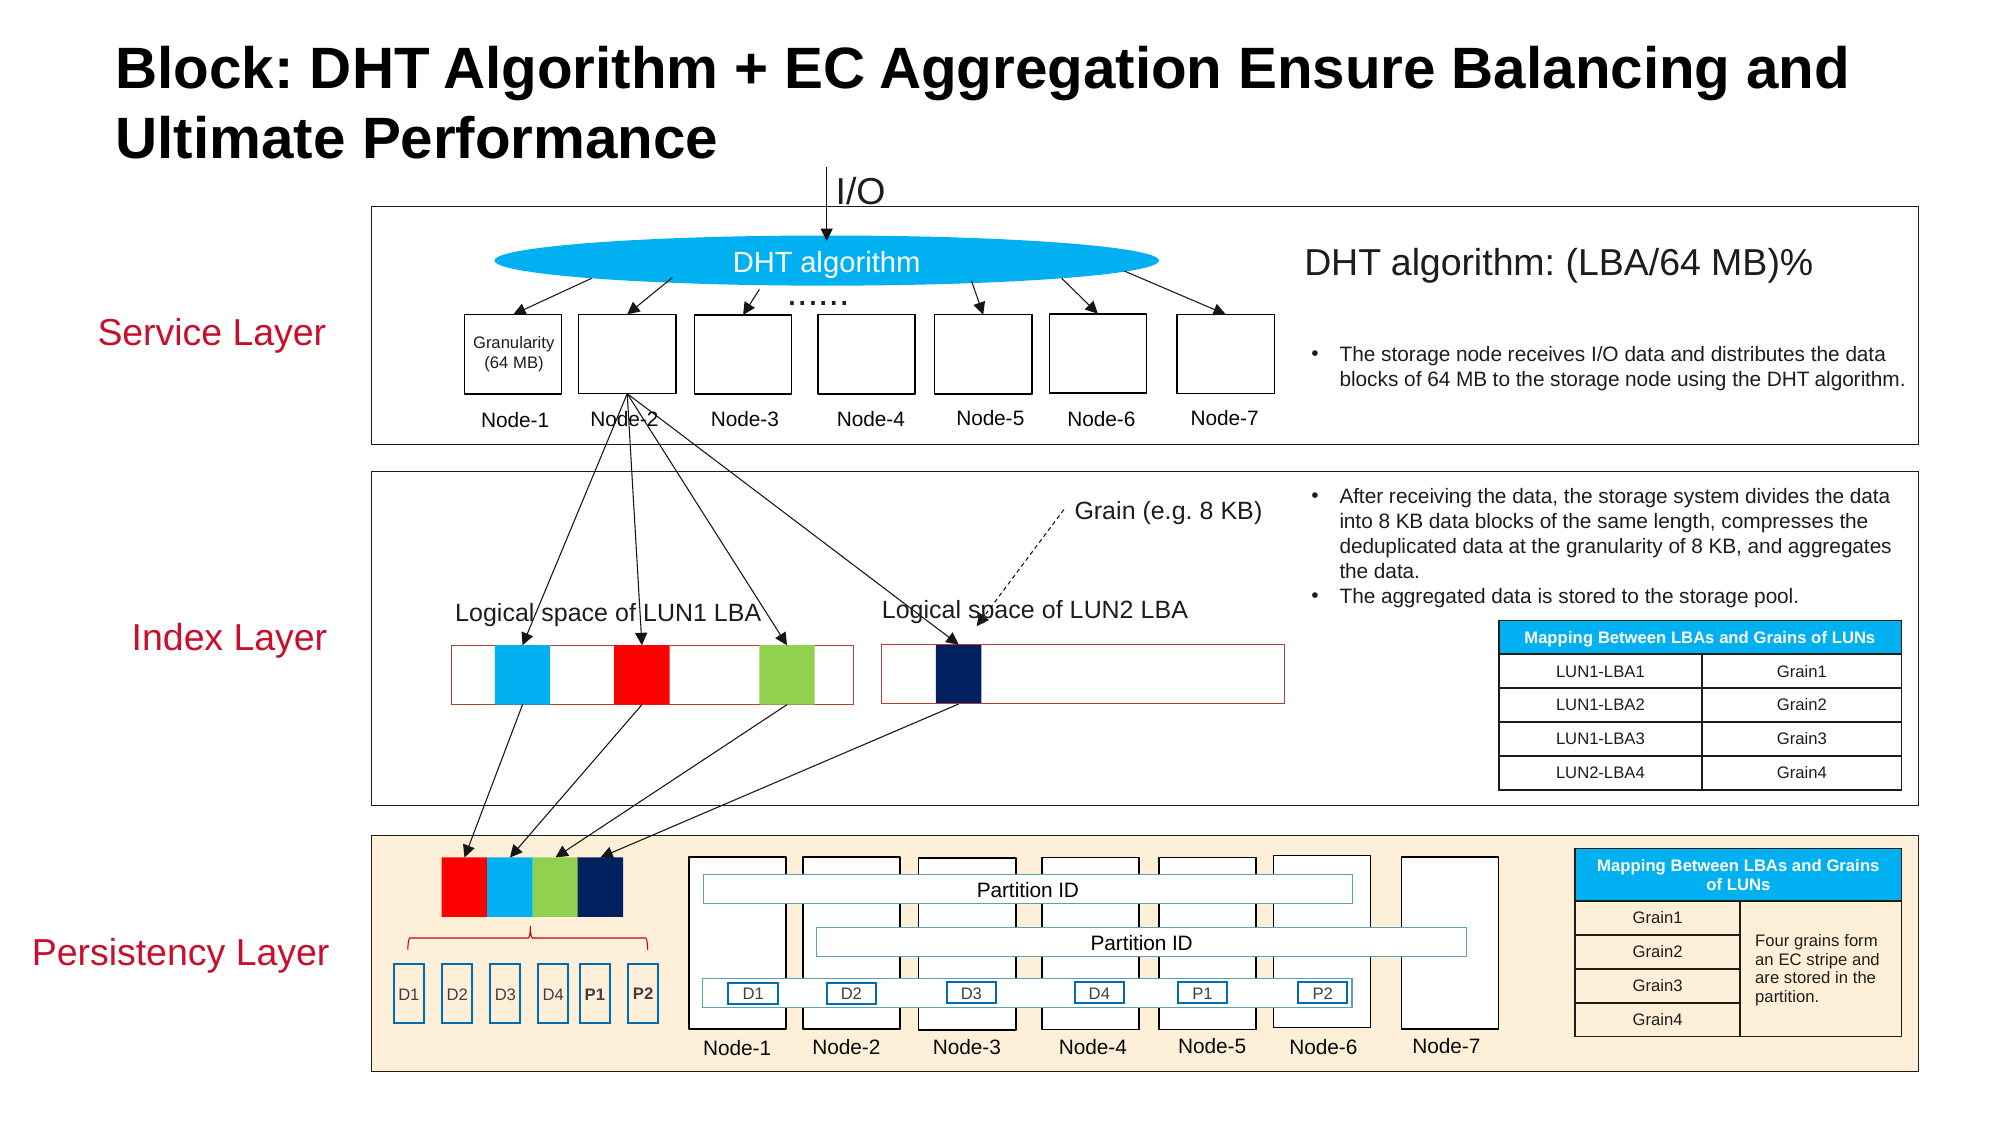

Block: DHT Algorithm + EC Aggregation Ensure Balancing and Ultimate Performance
I/O

DHT algorithm
DHT algorithm: (LBA/64 MB)%
......
Service Layer

Node-7
Node-5
Node-2
Node-4
Node-3
Node-6
Node-1
Granularity
(64 MB)
The storage node receives I/O data and distributes the data blocks of 64 MB to the storage node using the DHT algorithm.

After receiving the data, the storage system divides the data into 8 KB data blocks of the same length, compresses the deduplicated data at the granularity of 8 KB, and aggregates the data.
The aggregated data is stored to the storage pool.
Grain (e.g. 8 KB)
Logical space of LUN2 LBA
Logical space of LUN1 LBA
Index Layer
| Mapping Between LBAs and Grains of LUNs |  |
| --- | --- |
| LUN1-LBA1 | Grain1 |
| LUN1-LBA2 | Grain2 |
| LUN1-LBA3 | Grain3 |
| LUN2-LBA4 | Grain4 |

| Mapping Between LBAs and Grains of LUNs |  |
| --- | --- |
| Grain1 | Four grains form an EC stripe and are stored in the partition. |
| Grain2 |  |
| Grain3 |  |
| Grain4 |  |

Partition ID
Partition ID

D3
D4
P1
P2
D1
D2

Persistency Layer
P2
D1
D2
D3
D4
P1

Node-7
Node-5
Node-2
Node-4
Node-3
Node-6
Node-1